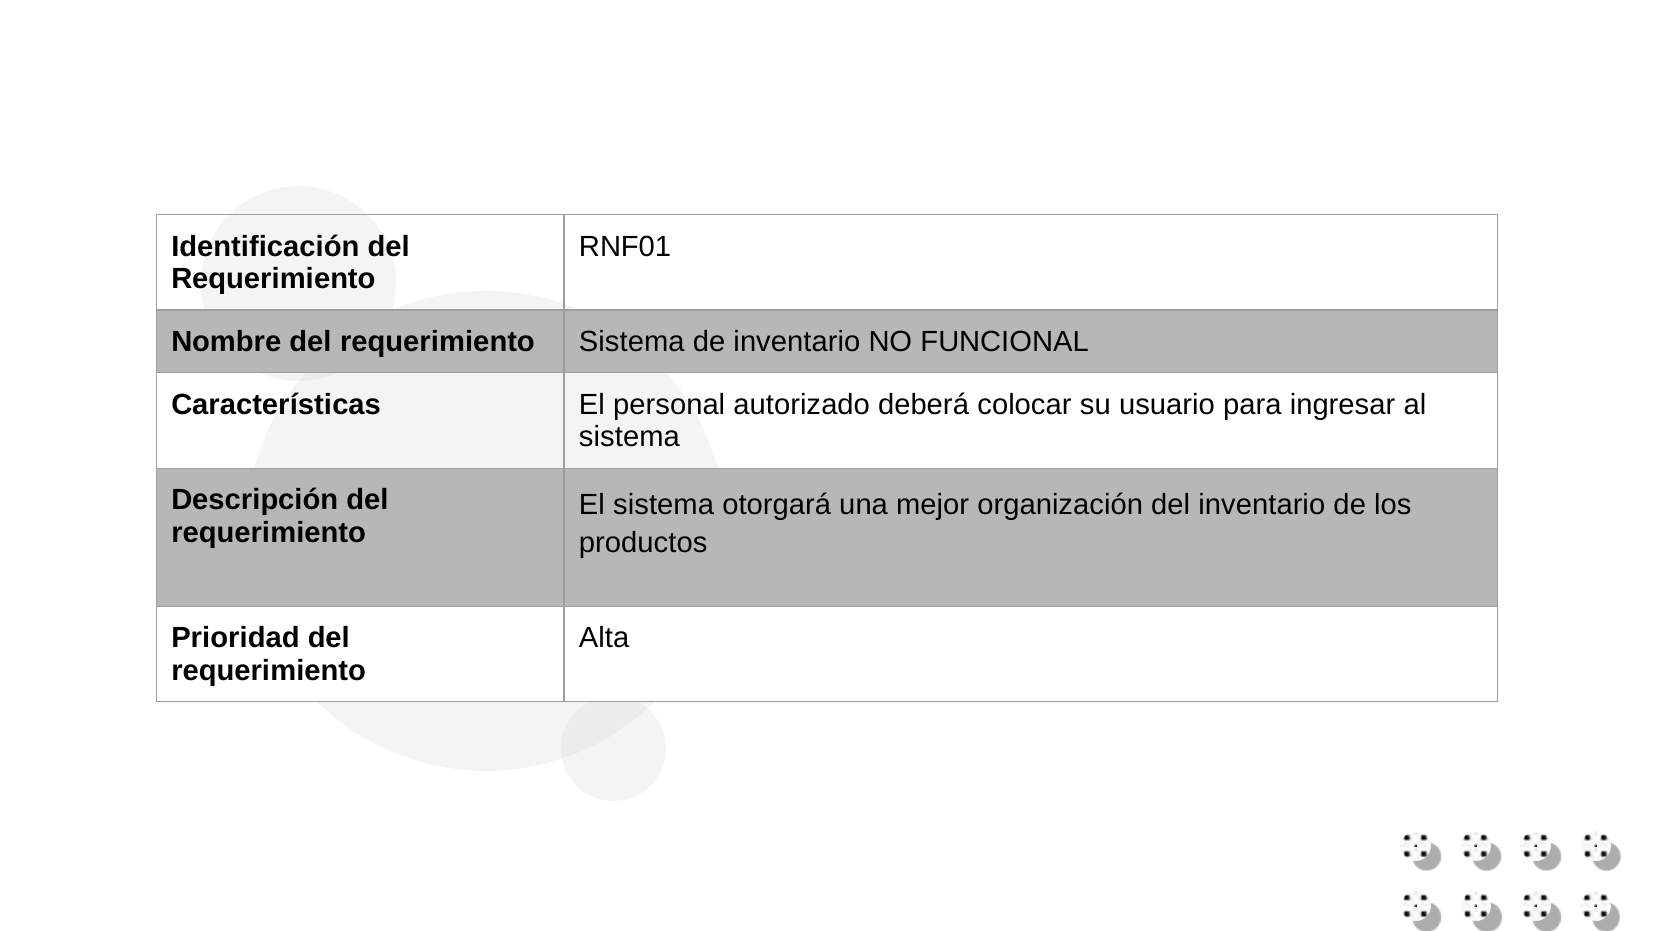

| Identificación del Requerimiento | RNF01 |
| --- | --- |
| Nombre del requerimiento | Sistema de inventario NO FUNCIONAL |
| Características | El personal autorizado deberá colocar su usuario para ingresar al sistema |
| Descripción del requerimiento | El sistema otorgará una mejor organización del inventario de los productos |
| Prioridad del requerimiento | Alta |